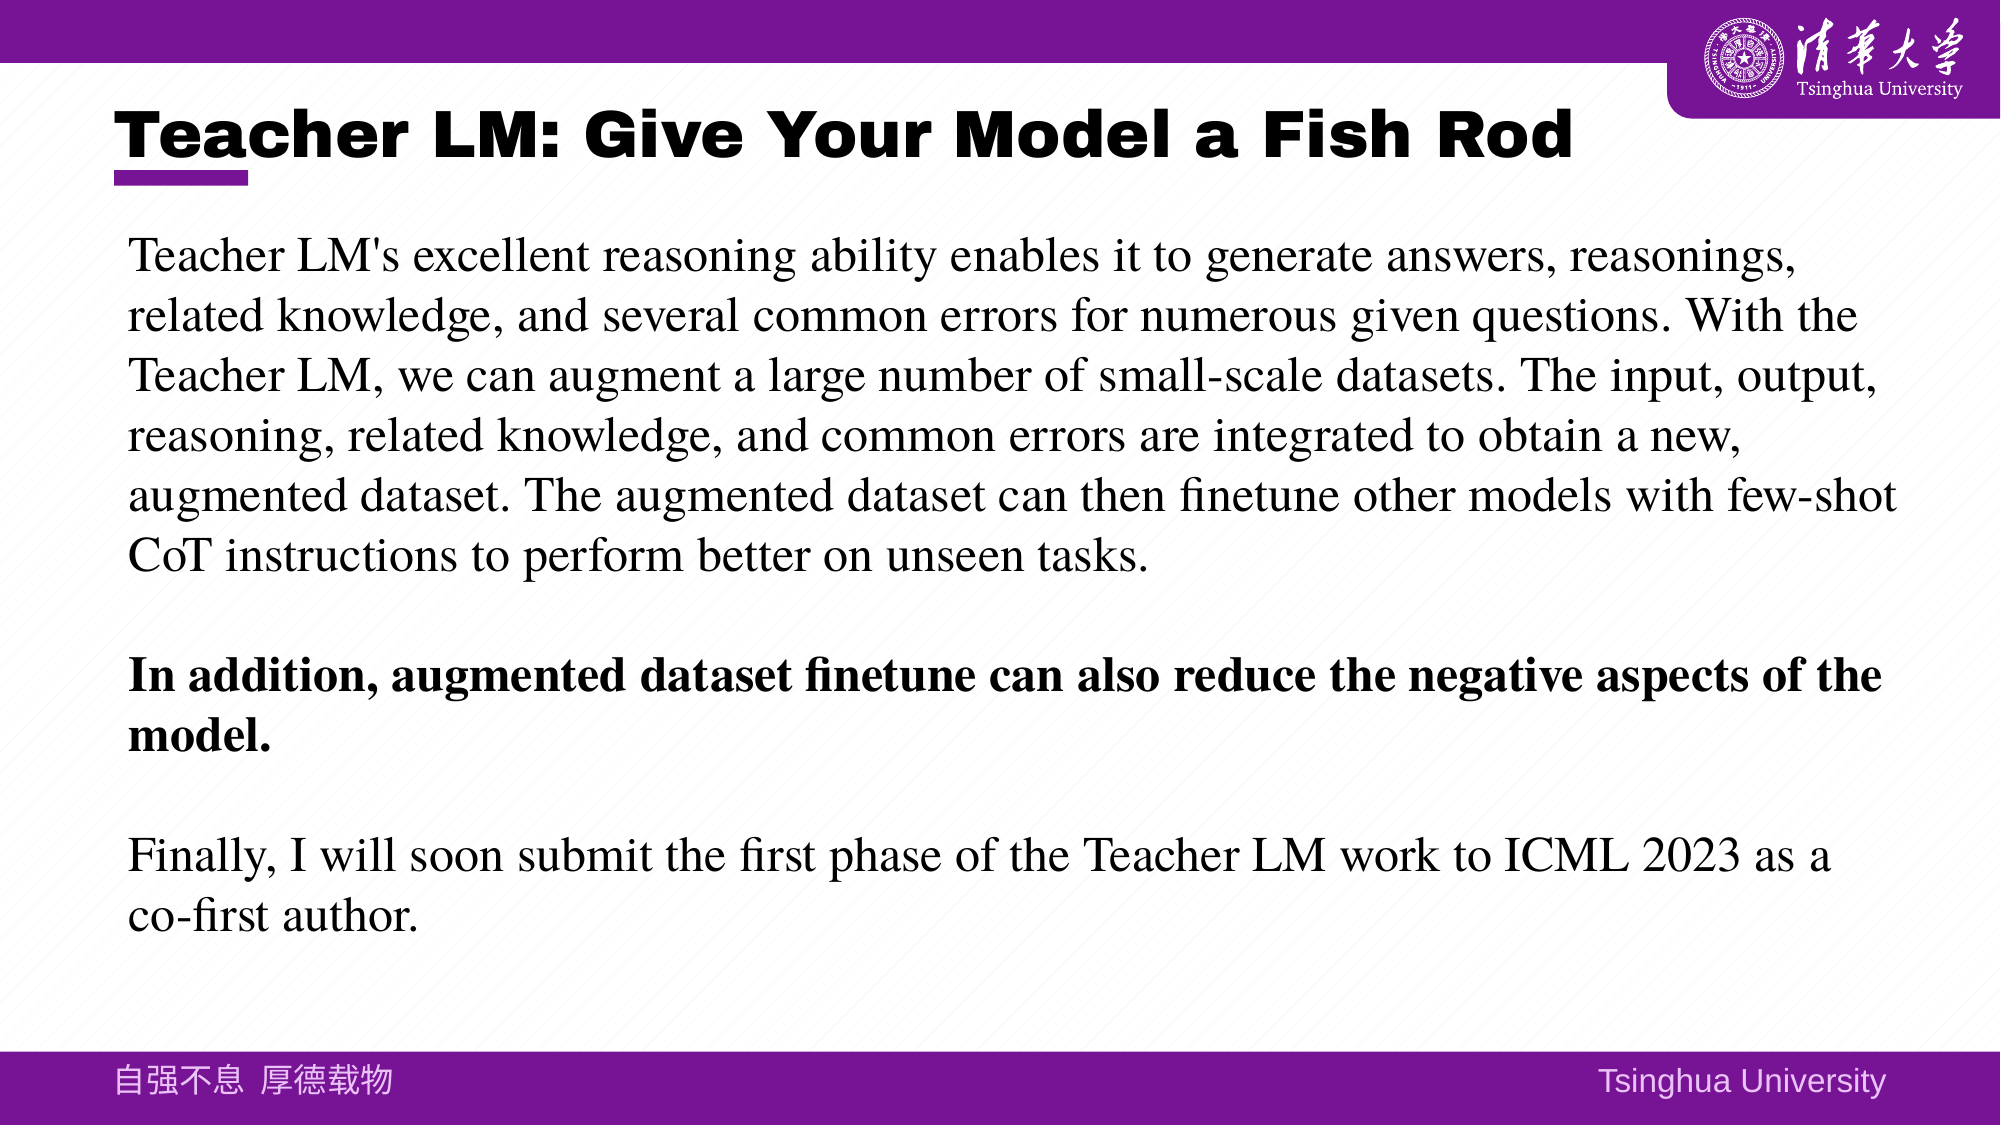

# Teacher LM: Give Your Model a Fish Rod
Teacher LM's excellent reasoning ability enables it to generate answers, reasonings, related knowledge, and several common errors for numerous given questions. With the Teacher LM, we can augment a large number of small-scale datasets. The input, output, reasoning, related knowledge, and common errors are integrated to obtain a new, augmented dataset. The augmented dataset can then finetune other models with few-shot CoT instructions to perform better on unseen tasks.

In addition, augmented dataset finetune can also reduce the negative aspects of the model.

Finally, I will soon submit the first phase of the Teacher LM work to ICML 2023 as a co-first author.